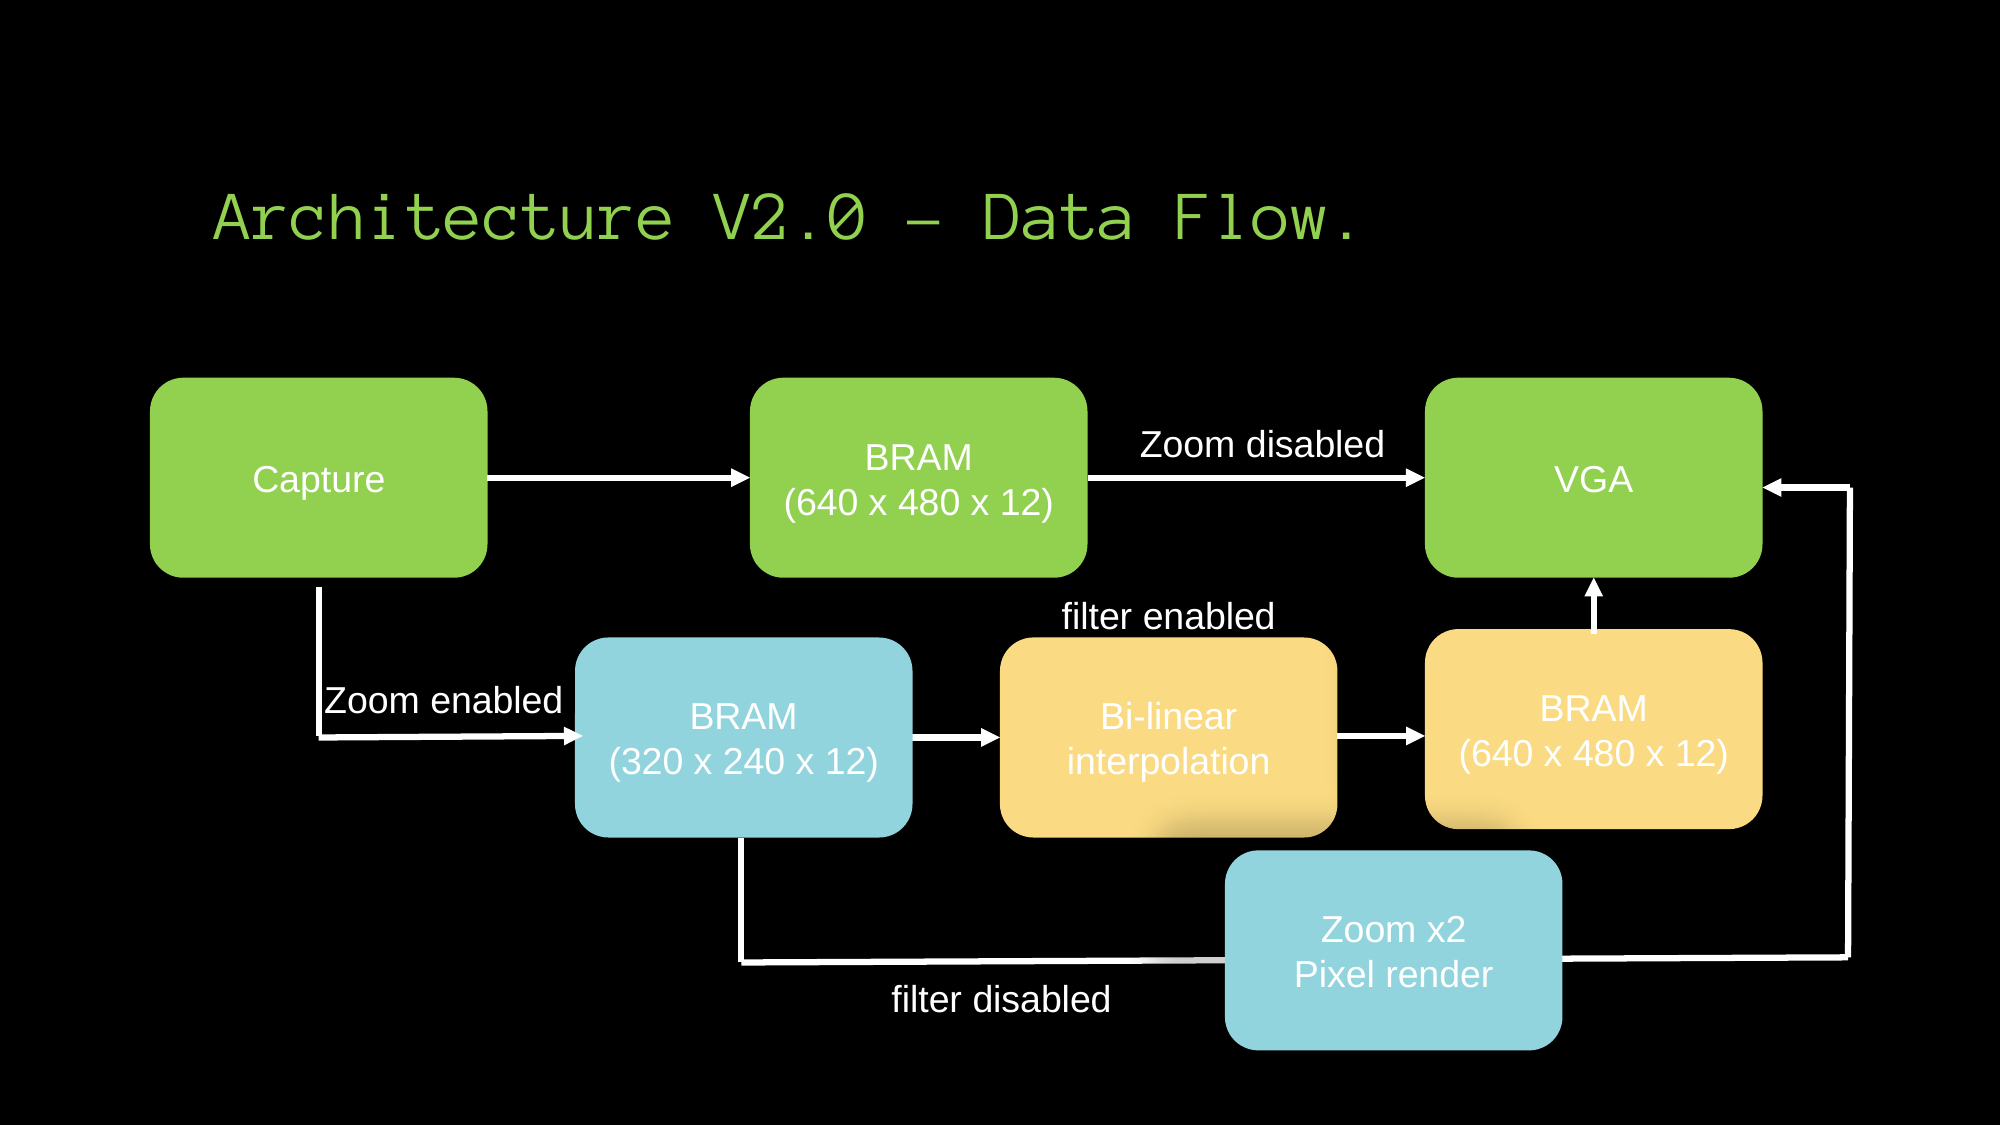

# Architecture V2.0 – Data Flow.
Capture
BRAM
(640 x 480 x 12)
VGA
Zoom disabled

filter enabled

BRAM
(640 x 480 x 12)
BRAM
(320 x 240 x 12)
Bi-linear interpolation
Zoom enabled

Zoom x2
Pixel render
filter disabled